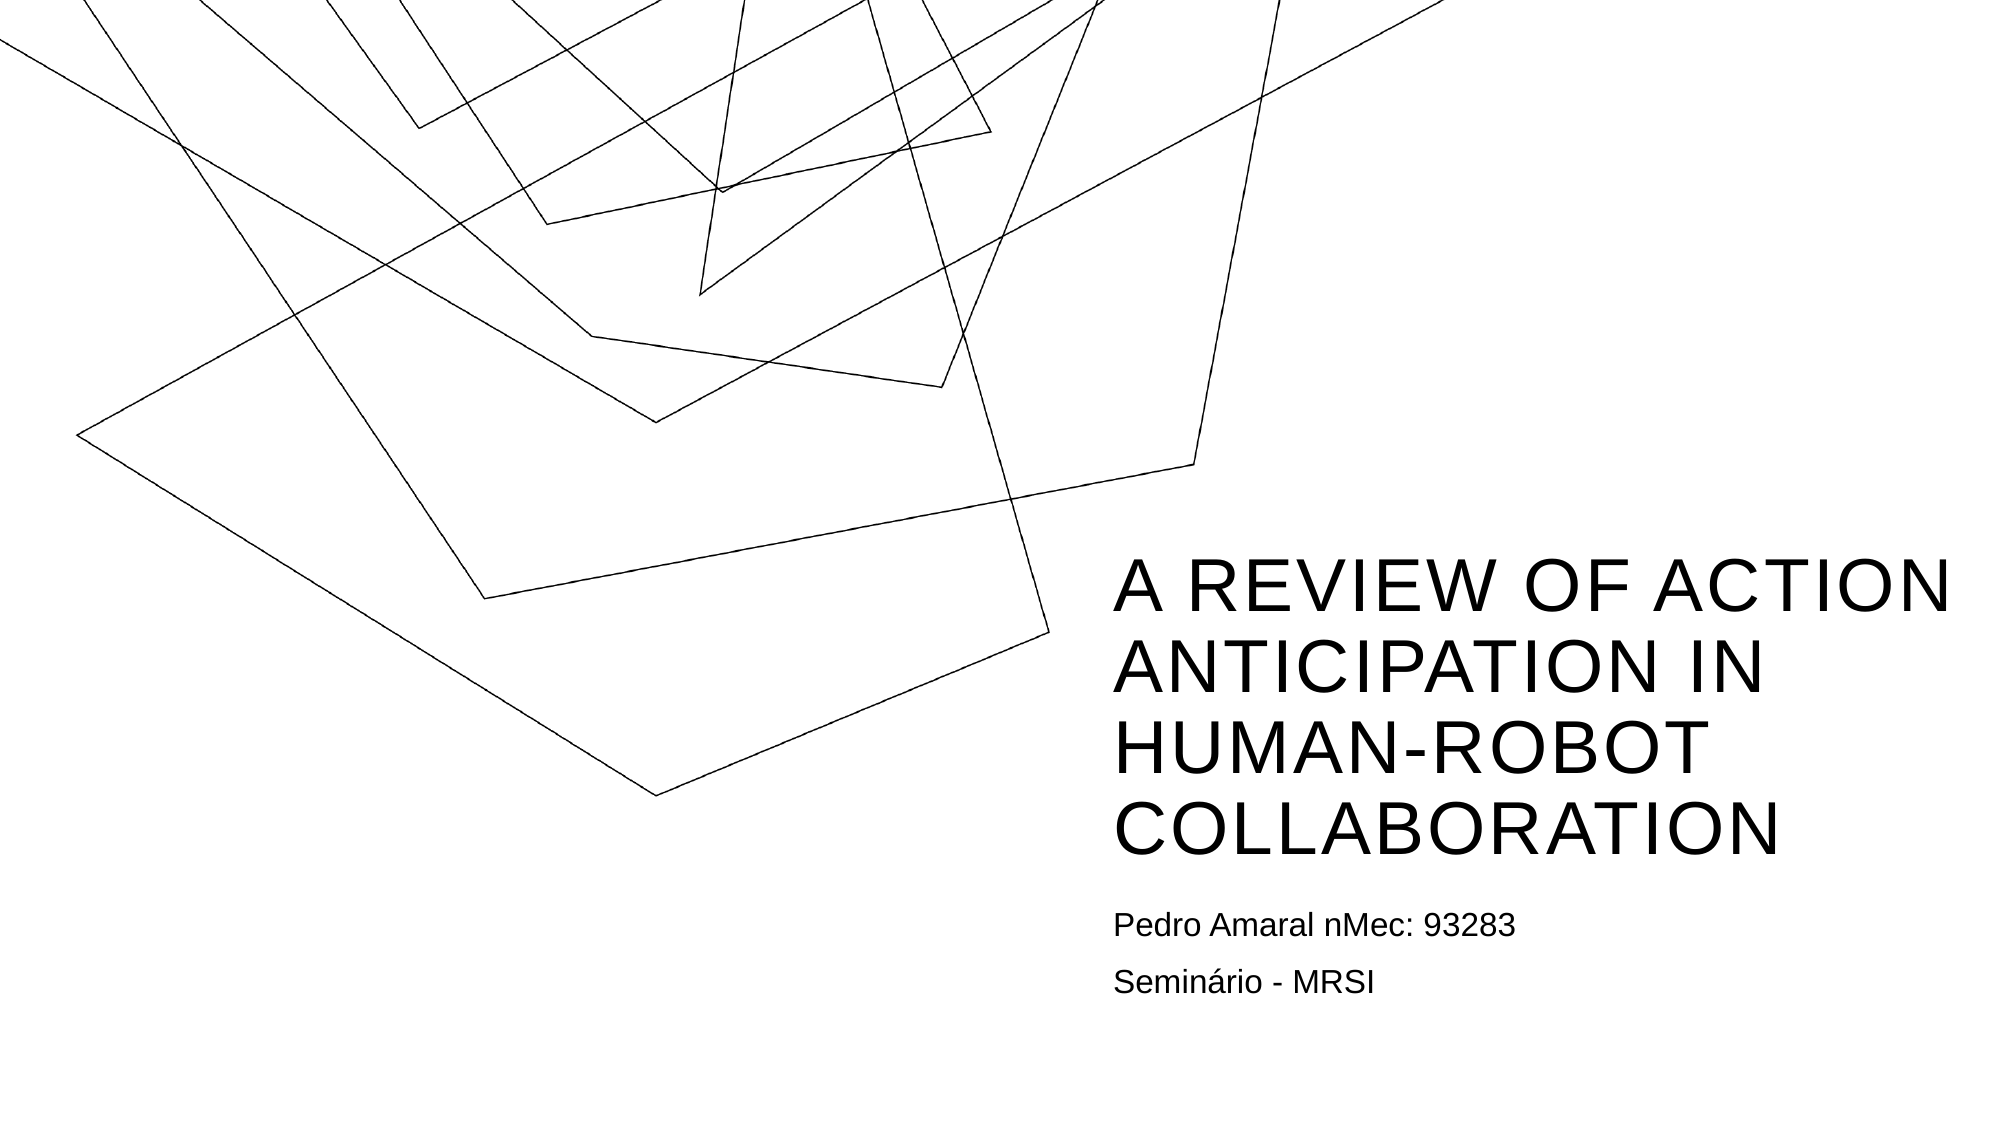

# A Review of Action Anticipation in Human-Robot Collaboration
Pedro Amaral nMec: 93283
Seminário - MRSI